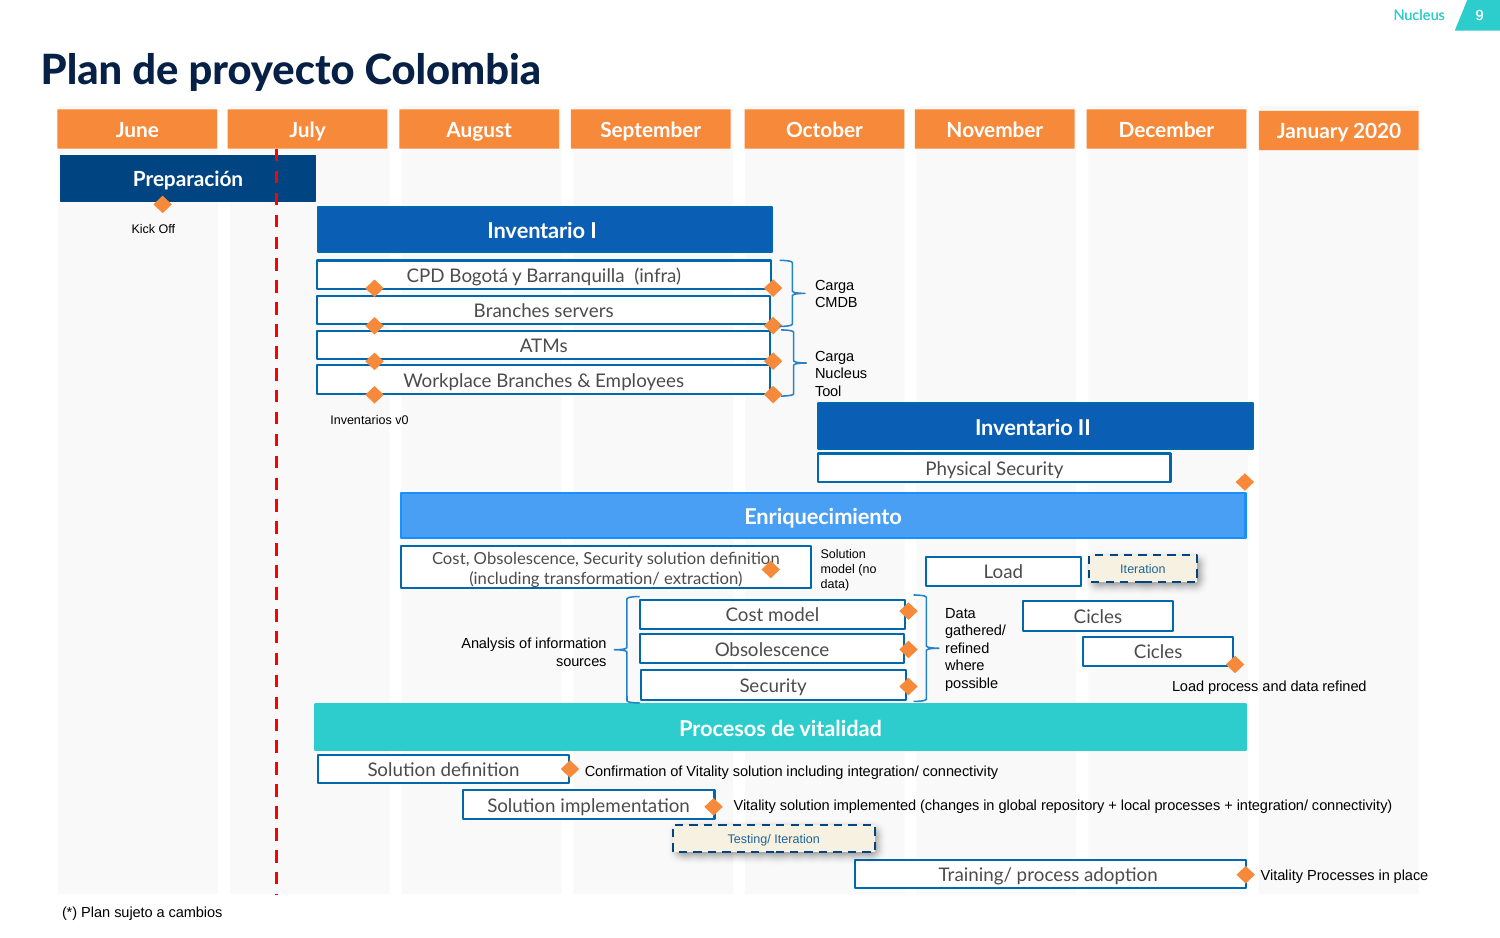

Plan de proyecto Colombia

June
July
August
September
October
November
December
January 2020
Preparación

Inventario I
Kick Off

CPD Bogotá y Barranquilla  (infra)
Carga CMDB

Branches servers

ATMs
Carga Nucleus Tool

Workplace Branches & Employees

Inventario II
Inventarios v0
Physical Security

Enriquecimiento
Solution model (no data)
Cost, Obsolescence, Security solution definition (including transformation/ extraction)
Iteration
Load

Data gathered/ refined where possible

Cost model
Cicles

Analysis of information sources
Obsolescence
Cicles

Load process and data refined
Security

Procesos de vitalidad
Confirmation of Vitality solution including integration/ connectivity
Solution definition

Vitality solution implemented (changes in global repository + local processes + integration/ connectivity)
Solution implementation

Testing/ Iteration
Vitality Processes in place
Training/ process adoption

(*) Plan sujeto a cambios